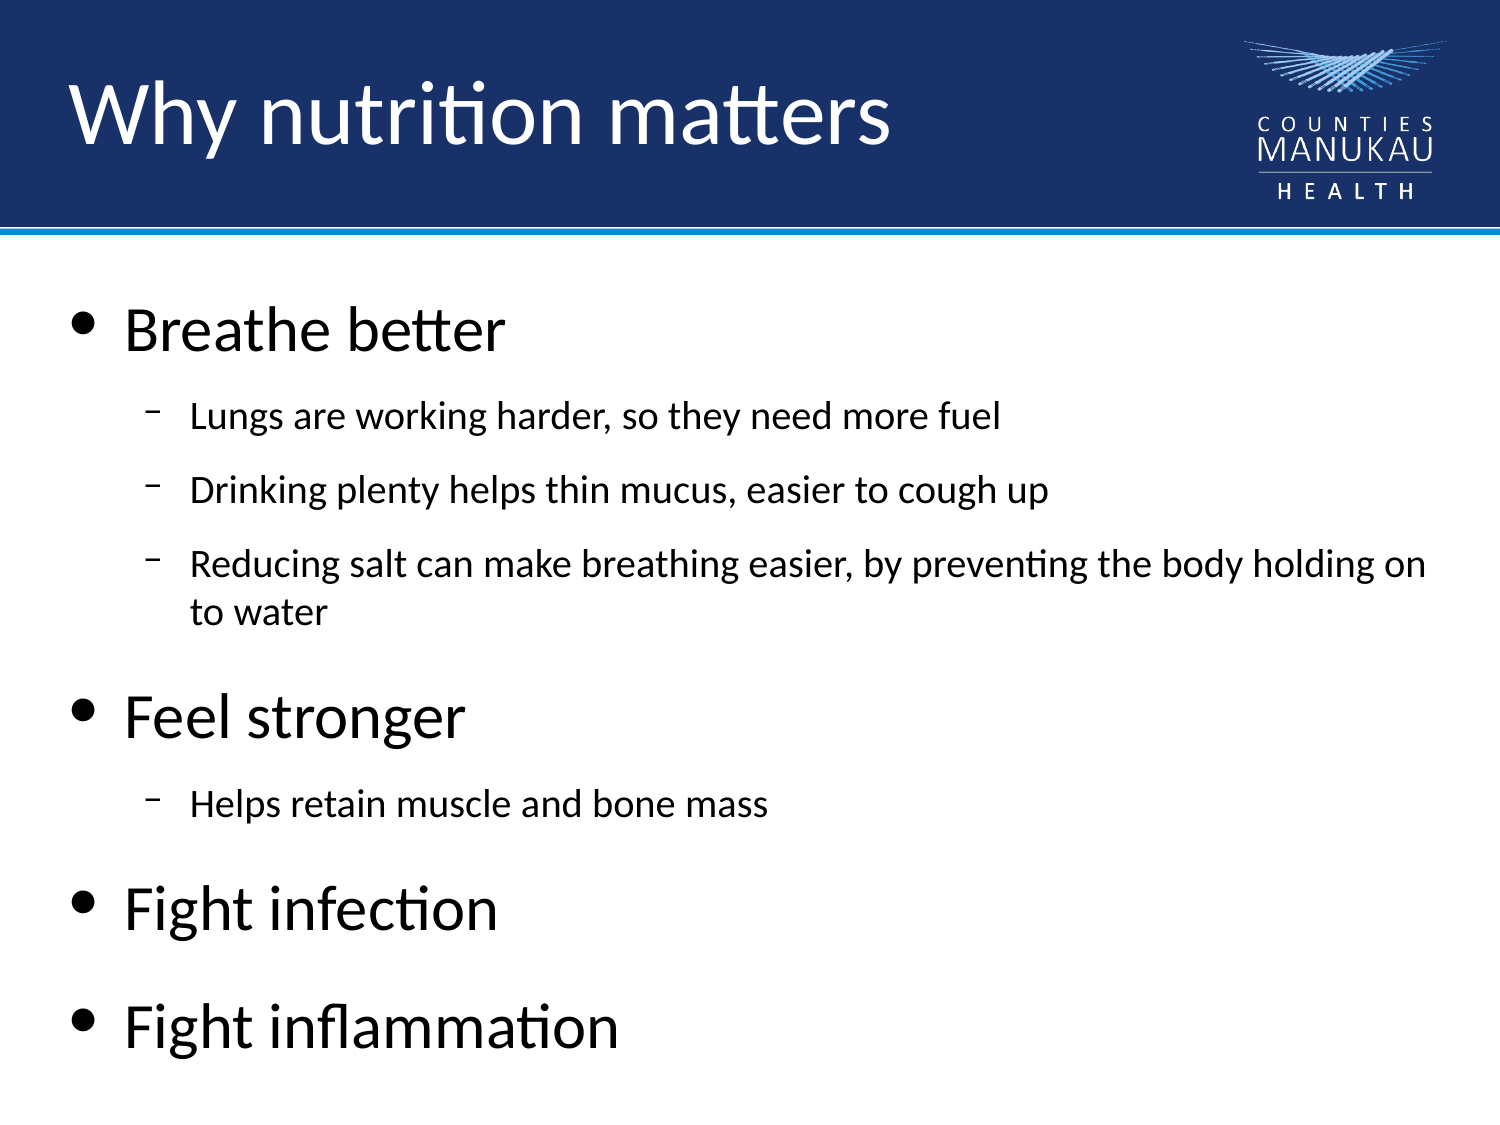

# Why nutrition matters
Breathe better
Lungs are working harder, so they need more fuel
Drinking plenty helps thin mucus, easier to cough up
Reducing salt can make breathing easier, by preventing the body holding on to water
Feel stronger
Helps retain muscle and bone mass
Fight infection
Fight inflammation